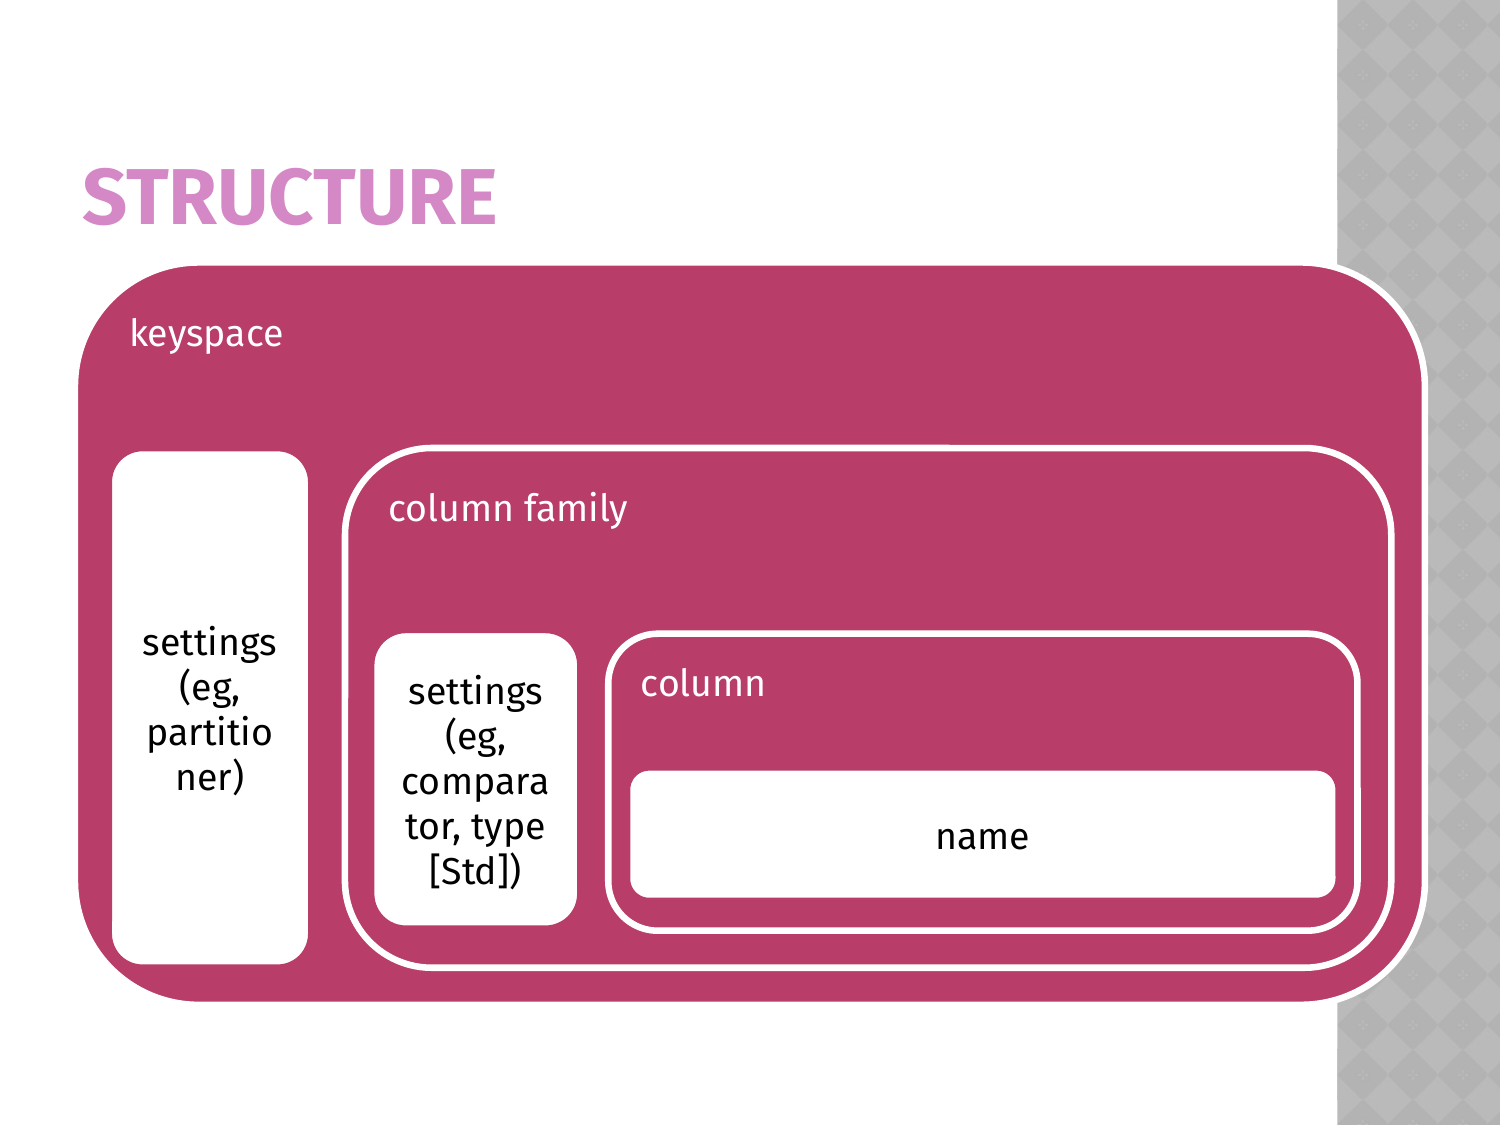

# structure
keyspace
settings (eg, partitioner)
column family
settings (eg, comparator, type [Std])
column
name